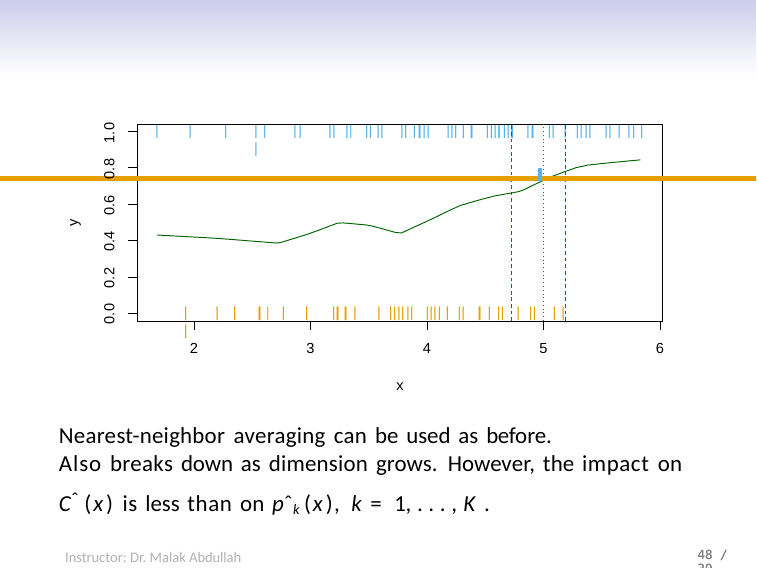

|	|
|	| |	||	||  ||   || ||    || ||||    ||| | |   |||||||   ||   ||  |  ||||   || | || |	|
0.0   0.2   0.4   0.6   0.8   1.0

y
|	|   |     | |   |	|	|| | |     |  ||||||   |||| |  ||   | | ||   |  ||    |	|     |
2
3
4
5
6
x

Nearest-neighbor averaging can be used as before.
Also breaks down as dimension grows. However, the impact on
Cˆ(x) is less than on pˆk(x),  k = 1, . . . , K.
Instructor: Dr. Malak Abdullah
48 / 30
48 / 29